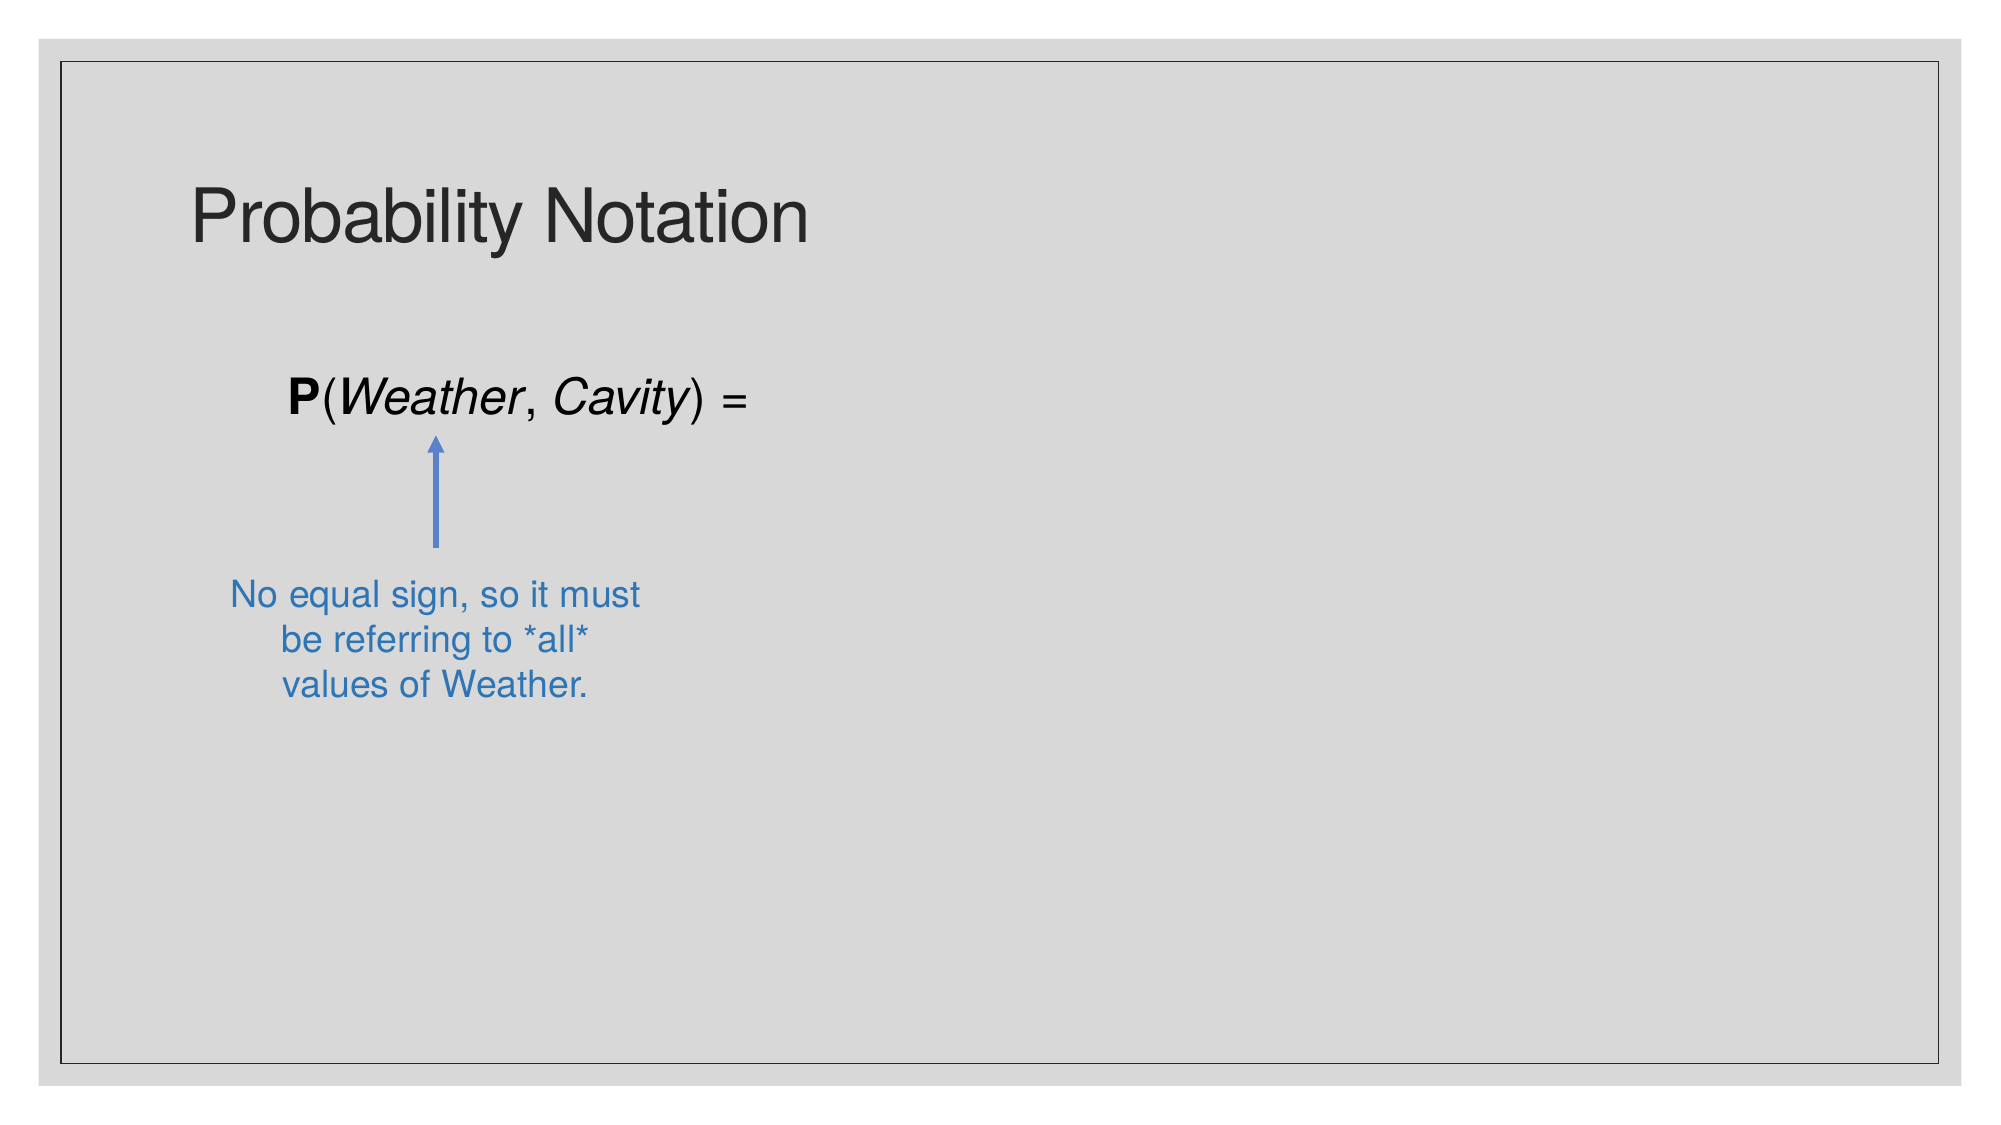

# Probability Notation
       P(Weather, Cavity) =

No equal sign, so it must be referring to *all* values of Weather.